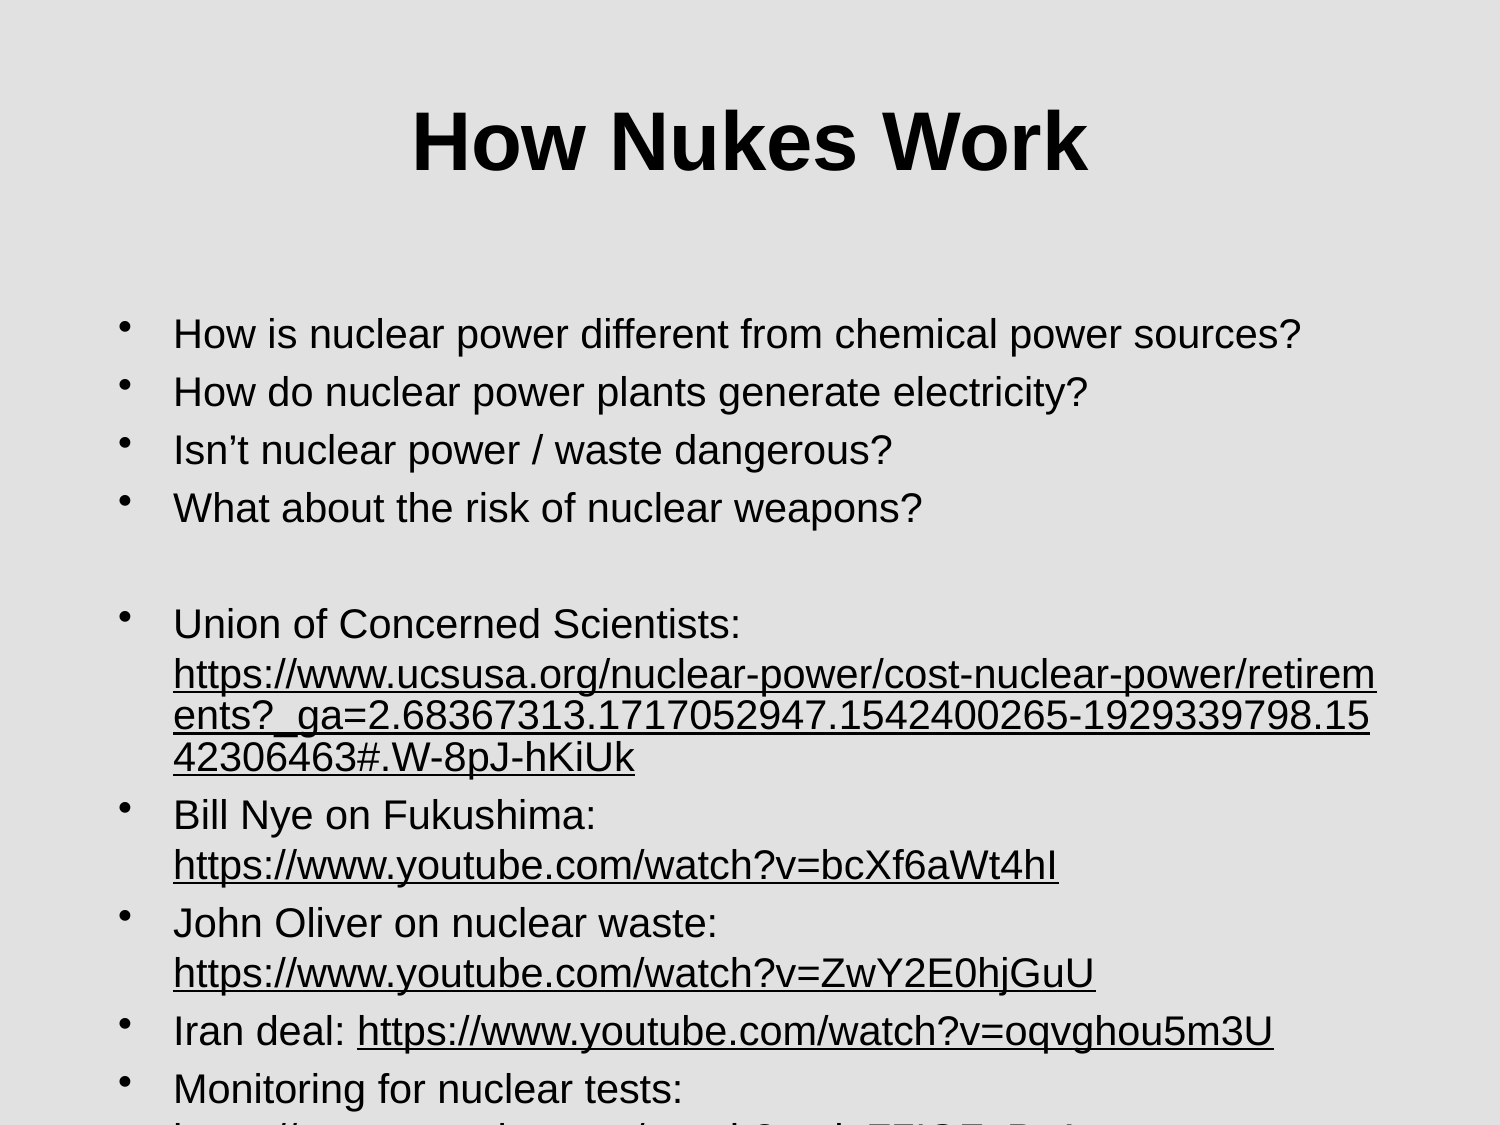

# How Nukes Work
How is nuclear power different from chemical power sources?
How do nuclear power plants generate electricity?
Isn’t nuclear power / waste dangerous?
What about the risk of nuclear weapons?

Union of Concerned Scientists: https://www.ucsusa.org/nuclear-power/cost-nuclear-power/retirements?_ga=2.68367313.1717052947.1542400265-1929339798.1542306463#.W-8pJ-hKiUk
Bill Nye on Fukushima: https://www.youtube.com/watch?v=bcXf6aWt4hI
John Oliver on nuclear waste: https://www.youtube.com/watch?v=ZwY2E0hjGuU
Iran deal: https://www.youtube.com/watch?v=oqvghou5m3U
Monitoring for nuclear tests: https://www.youtube.com/watch?v=daZ7IQFqPyA